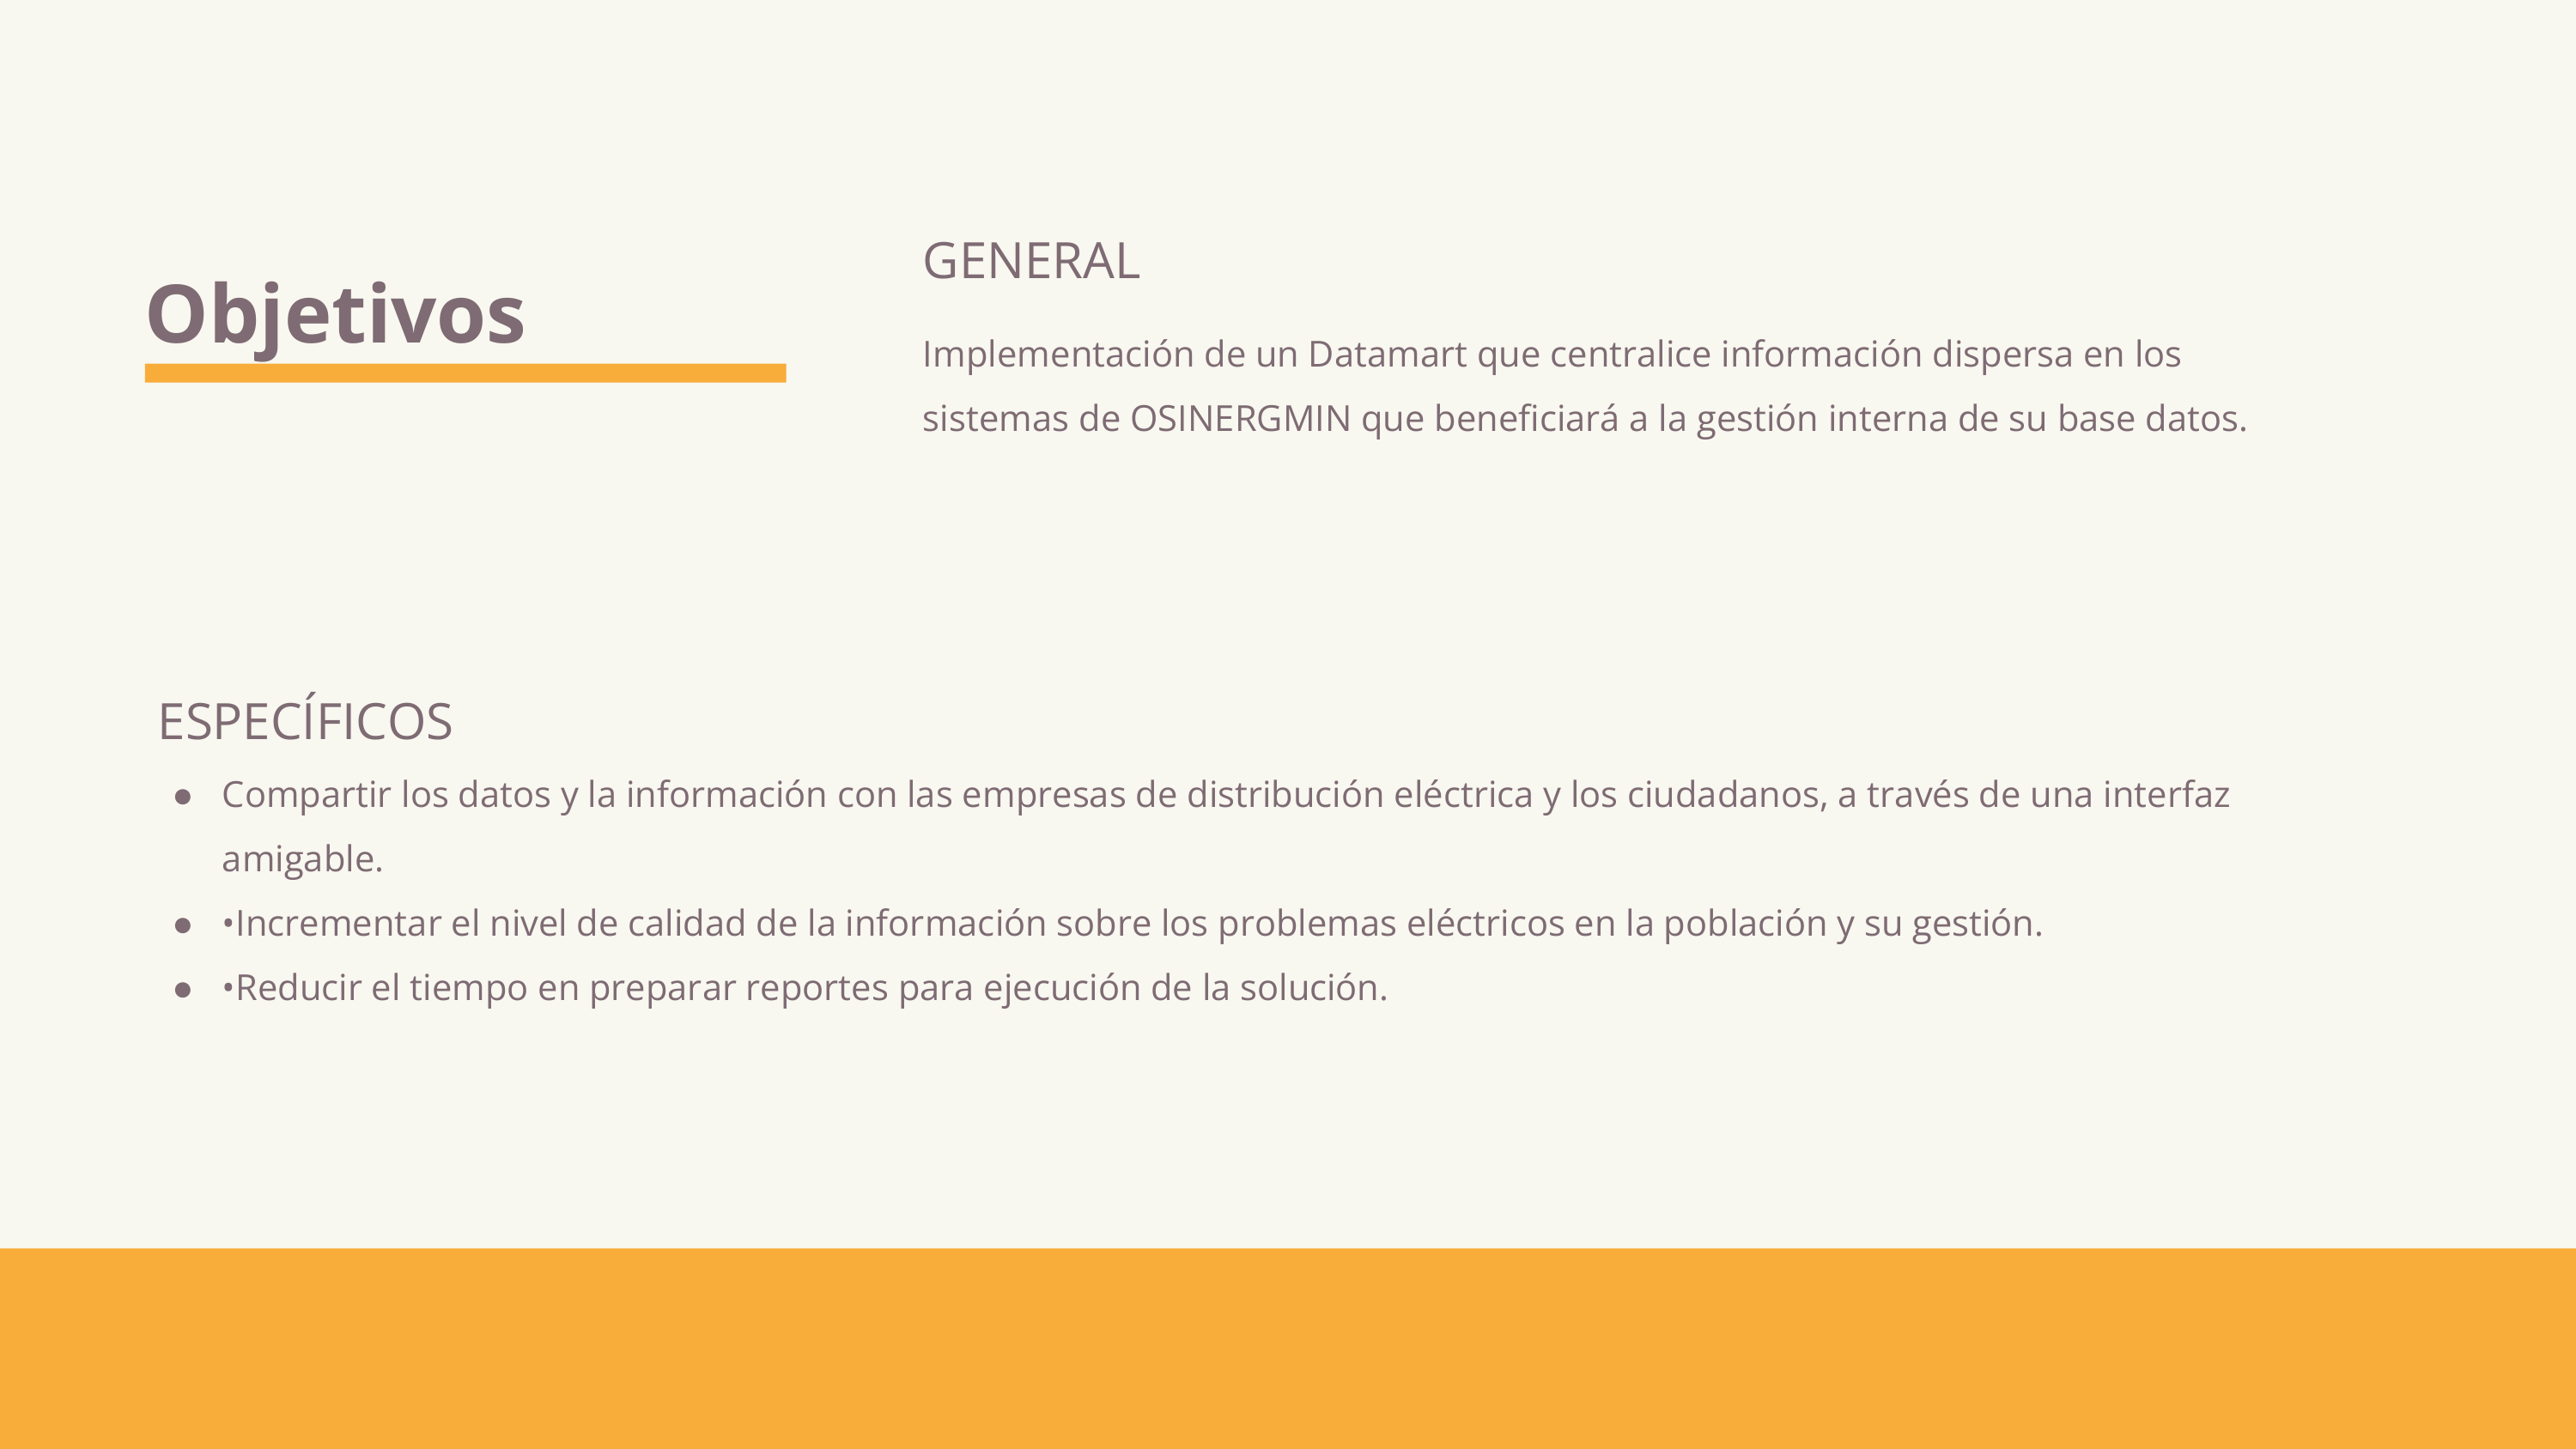

GENERAL

Objetivos

Implementación de un Datamart que centralice información dispersa en los sistemas de OSINERGMIN que beneficiará a la gestión interna de su base datos.

ESPECÍFICOS

Compartir los datos y la información con las empresas de distribución eléctrica y los ciudadanos, a través de una interfaz amigable.
•Incrementar el nivel de calidad de la información sobre los problemas eléctricos en la población y su gestión.
•Reducir el tiempo en preparar reportes para ejecución de la solución.